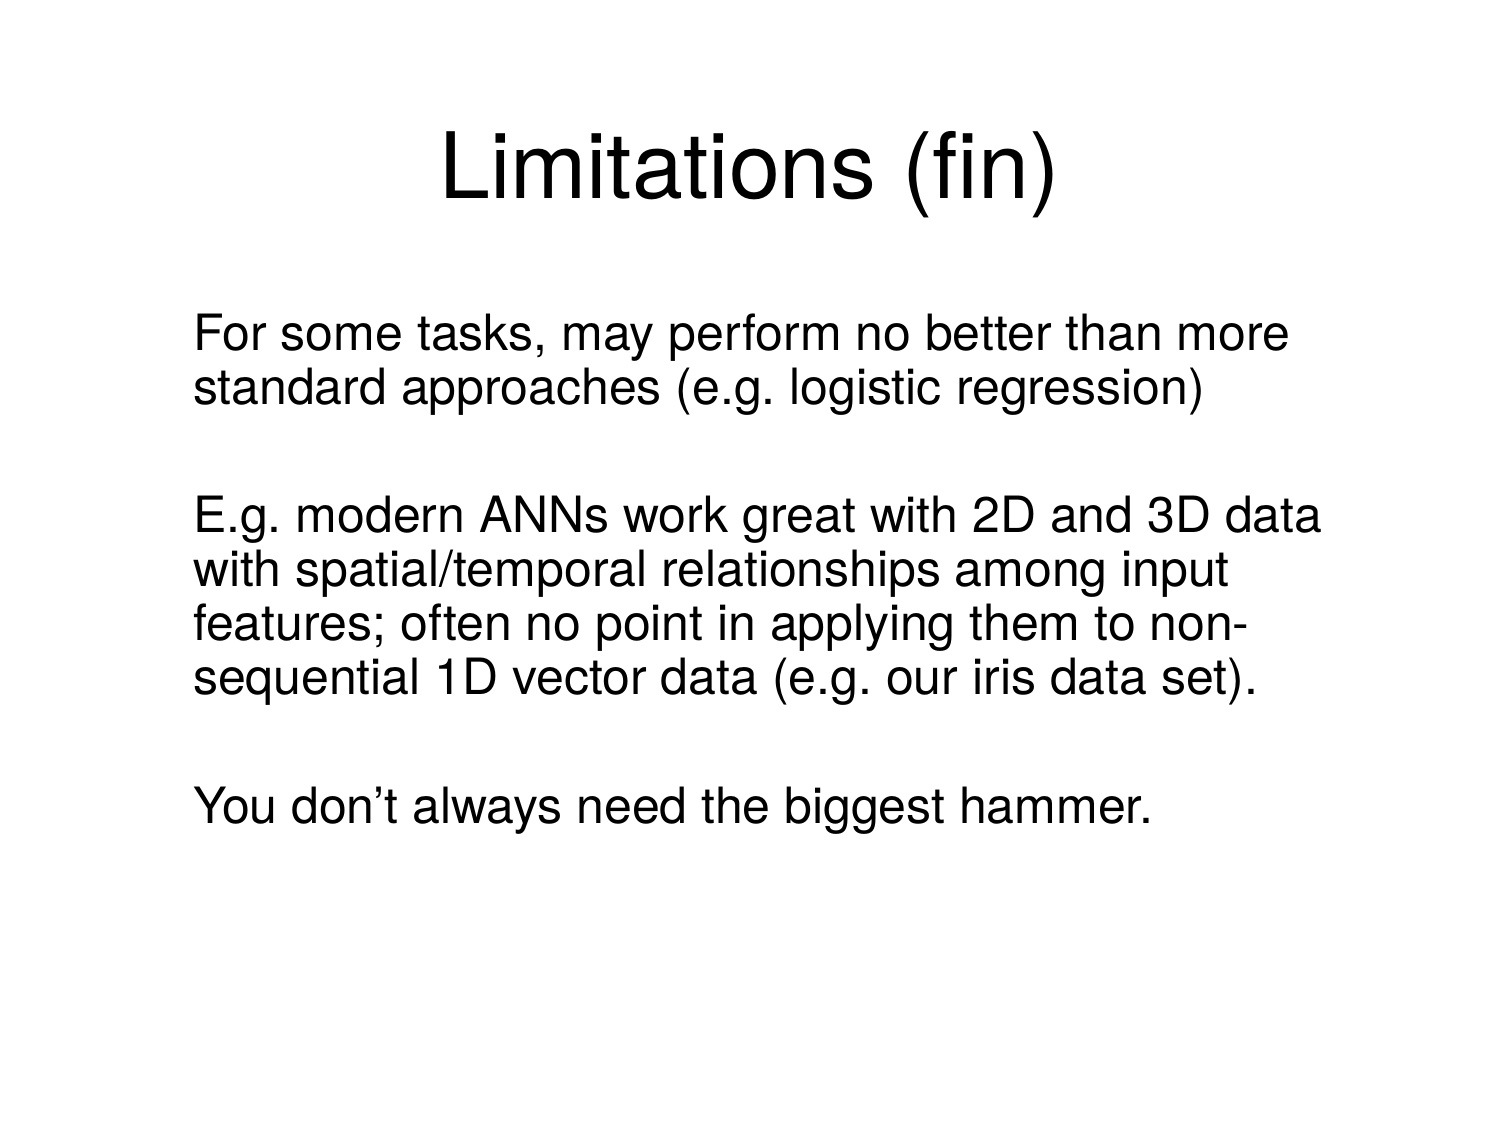

# Limitations (fin)
For some tasks, may perform no better than more standard approaches (e.g. logistic regression)

E.g. modern ANNs work great with 2D and 3D data with spatial/temporal relationships among input features; often no point in applying them to non-sequential 1D vector data (e.g. our iris data set).

You don’t always need the biggest hammer.